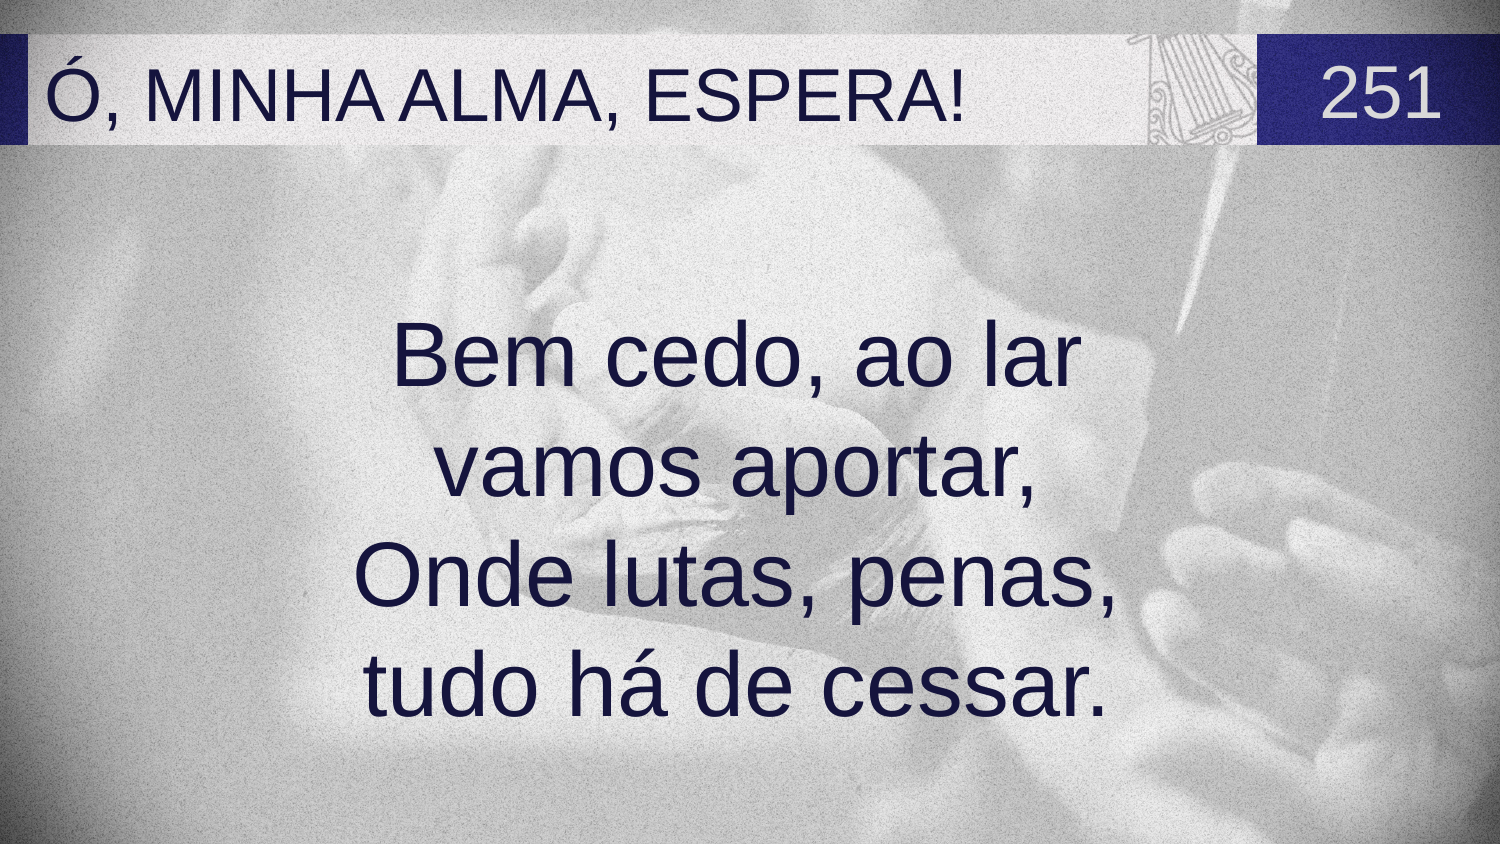

# Ó, MINHA ALMA, ESPERA!
251
Bem cedo, ao lar
vamos aportar,
Onde lutas, penas,
tudo há de cessar.